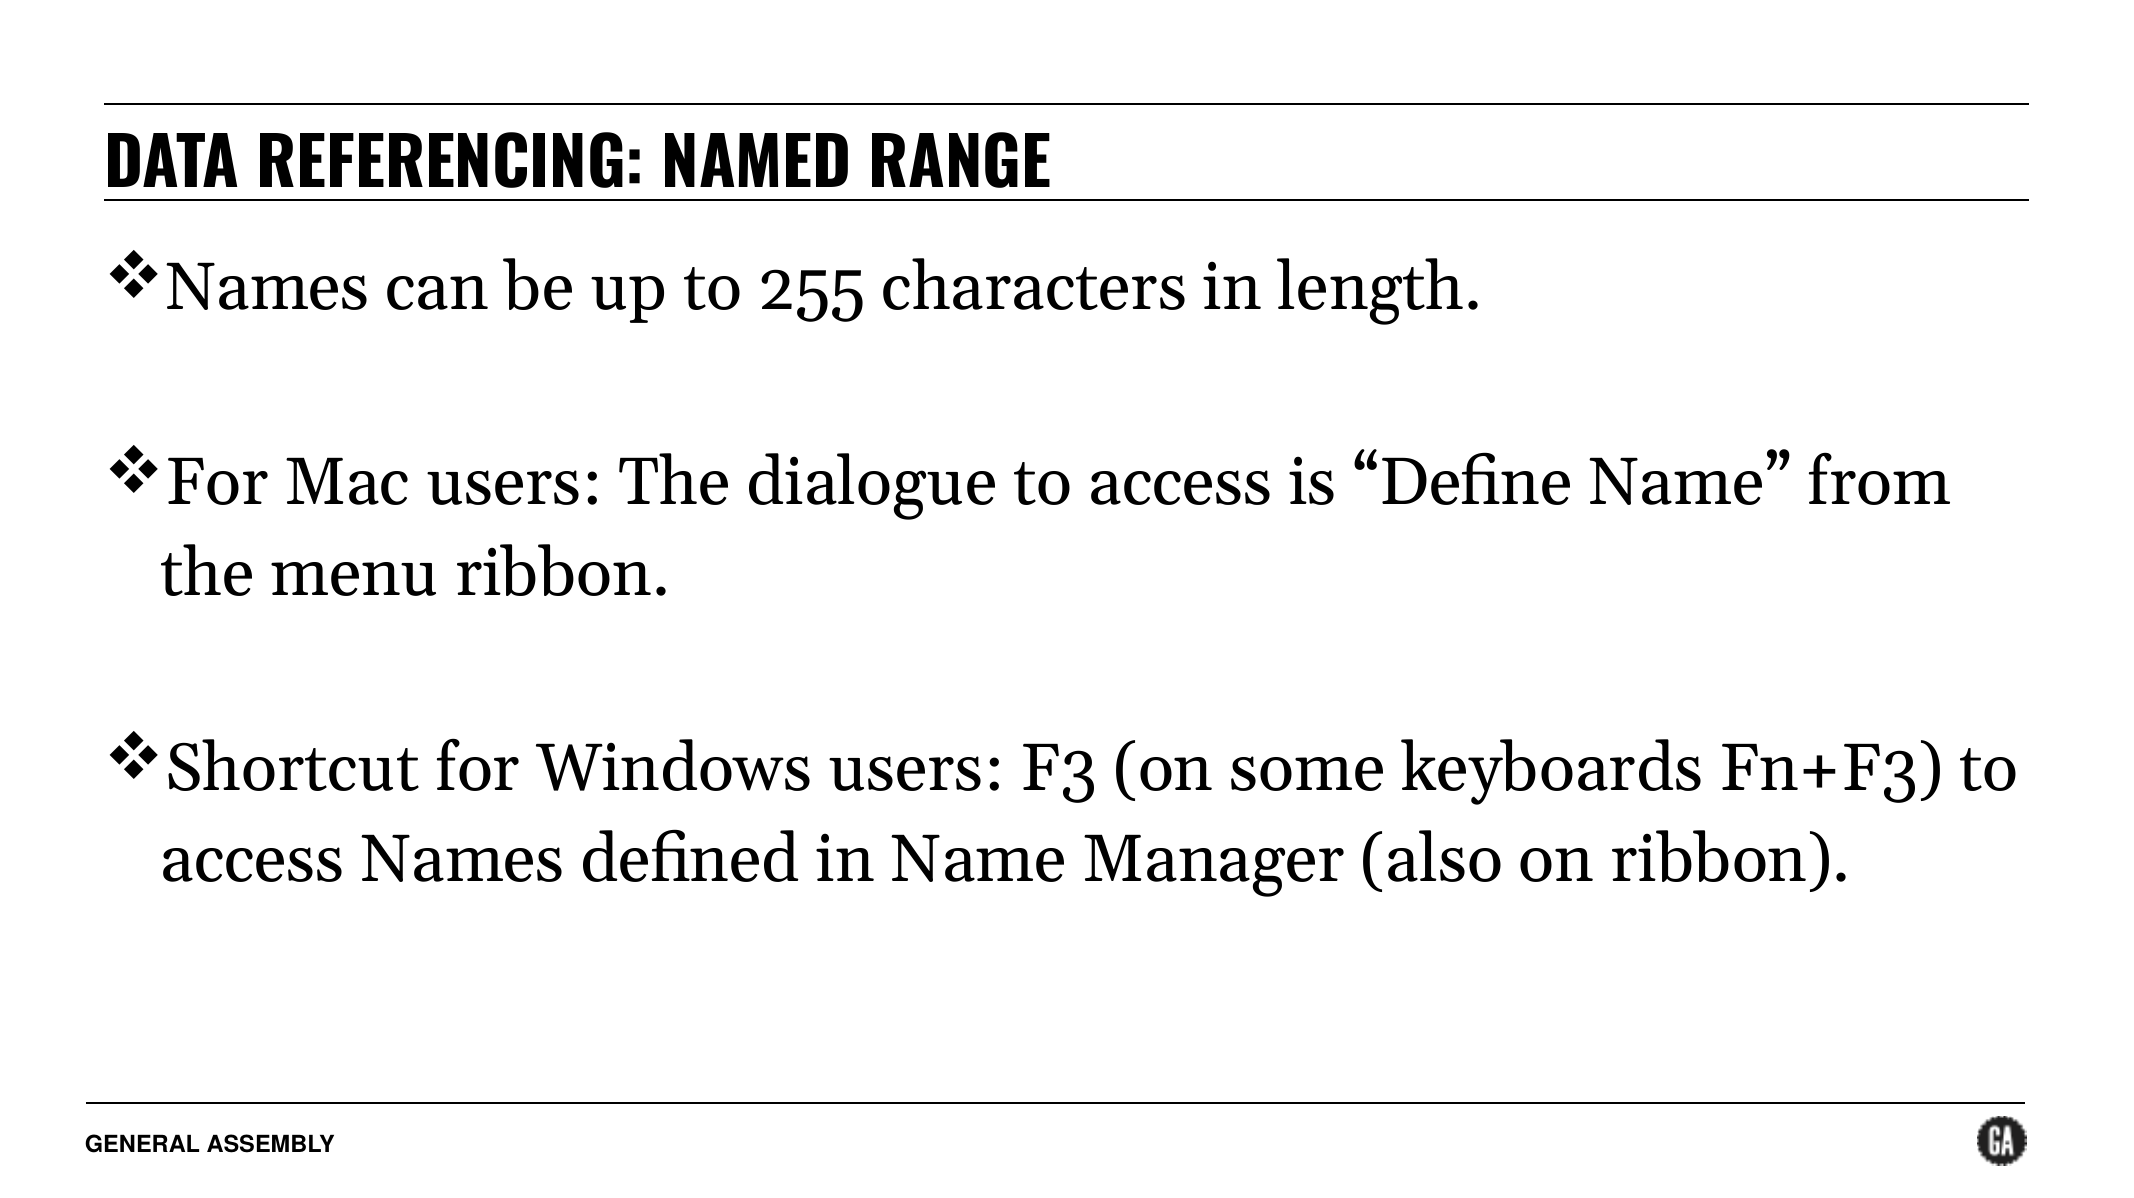

DATA REFERENCING: NAMED RANGE
Names can be up to 255 characters in length.

For Mac users: The dialogue to access is “Define Name” from the menu ribbon.

Shortcut for Windows users: F3 (on some keyboards Fn+F3) to access Names defined in Name Manager (also on ribbon).